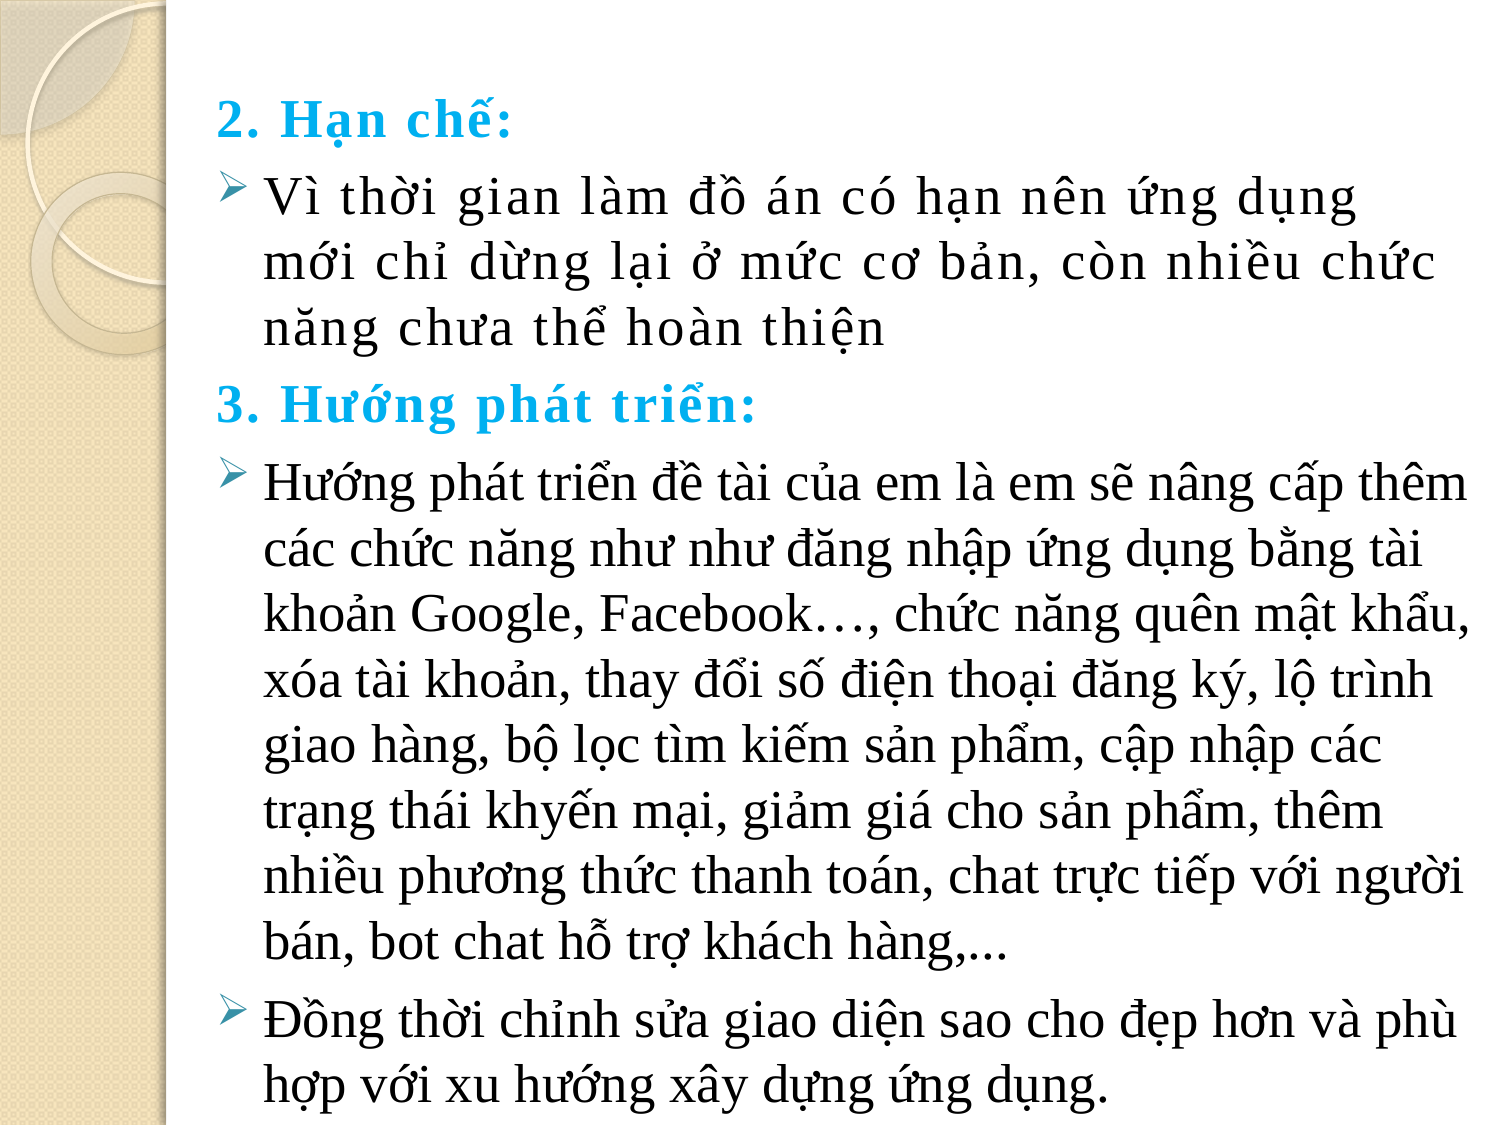

2. Hạn chế:
Vì thời gian làm đồ án có hạn nên ứng dụng mới chỉ dừng lại ở mức cơ bản, còn nhiều chức năng chưa thể hoàn thiện
3. Hướng phát triển:
Hướng phát triển đề tài của em là em sẽ nâng cấp thêm các chức năng như như đăng nhập ứng dụng bằng tài khoản Google, Facebook…, chức năng quên mật khẩu, xóa tài khoản, thay đổi số điện thoại đăng ký, lộ trình giao hàng, bộ lọc tìm kiếm sản phẩm, cập nhập các trạng thái khyến mại, giảm giá cho sản phẩm, thêm nhiều phương thức thanh toán, chat trực tiếp với người bán, bot chat hỗ trợ khách hàng,...
Đồng thời chỉnh sửa giao diện sao cho đẹp hơn và phù hợp với xu hướng xây dựng ứng dụng.